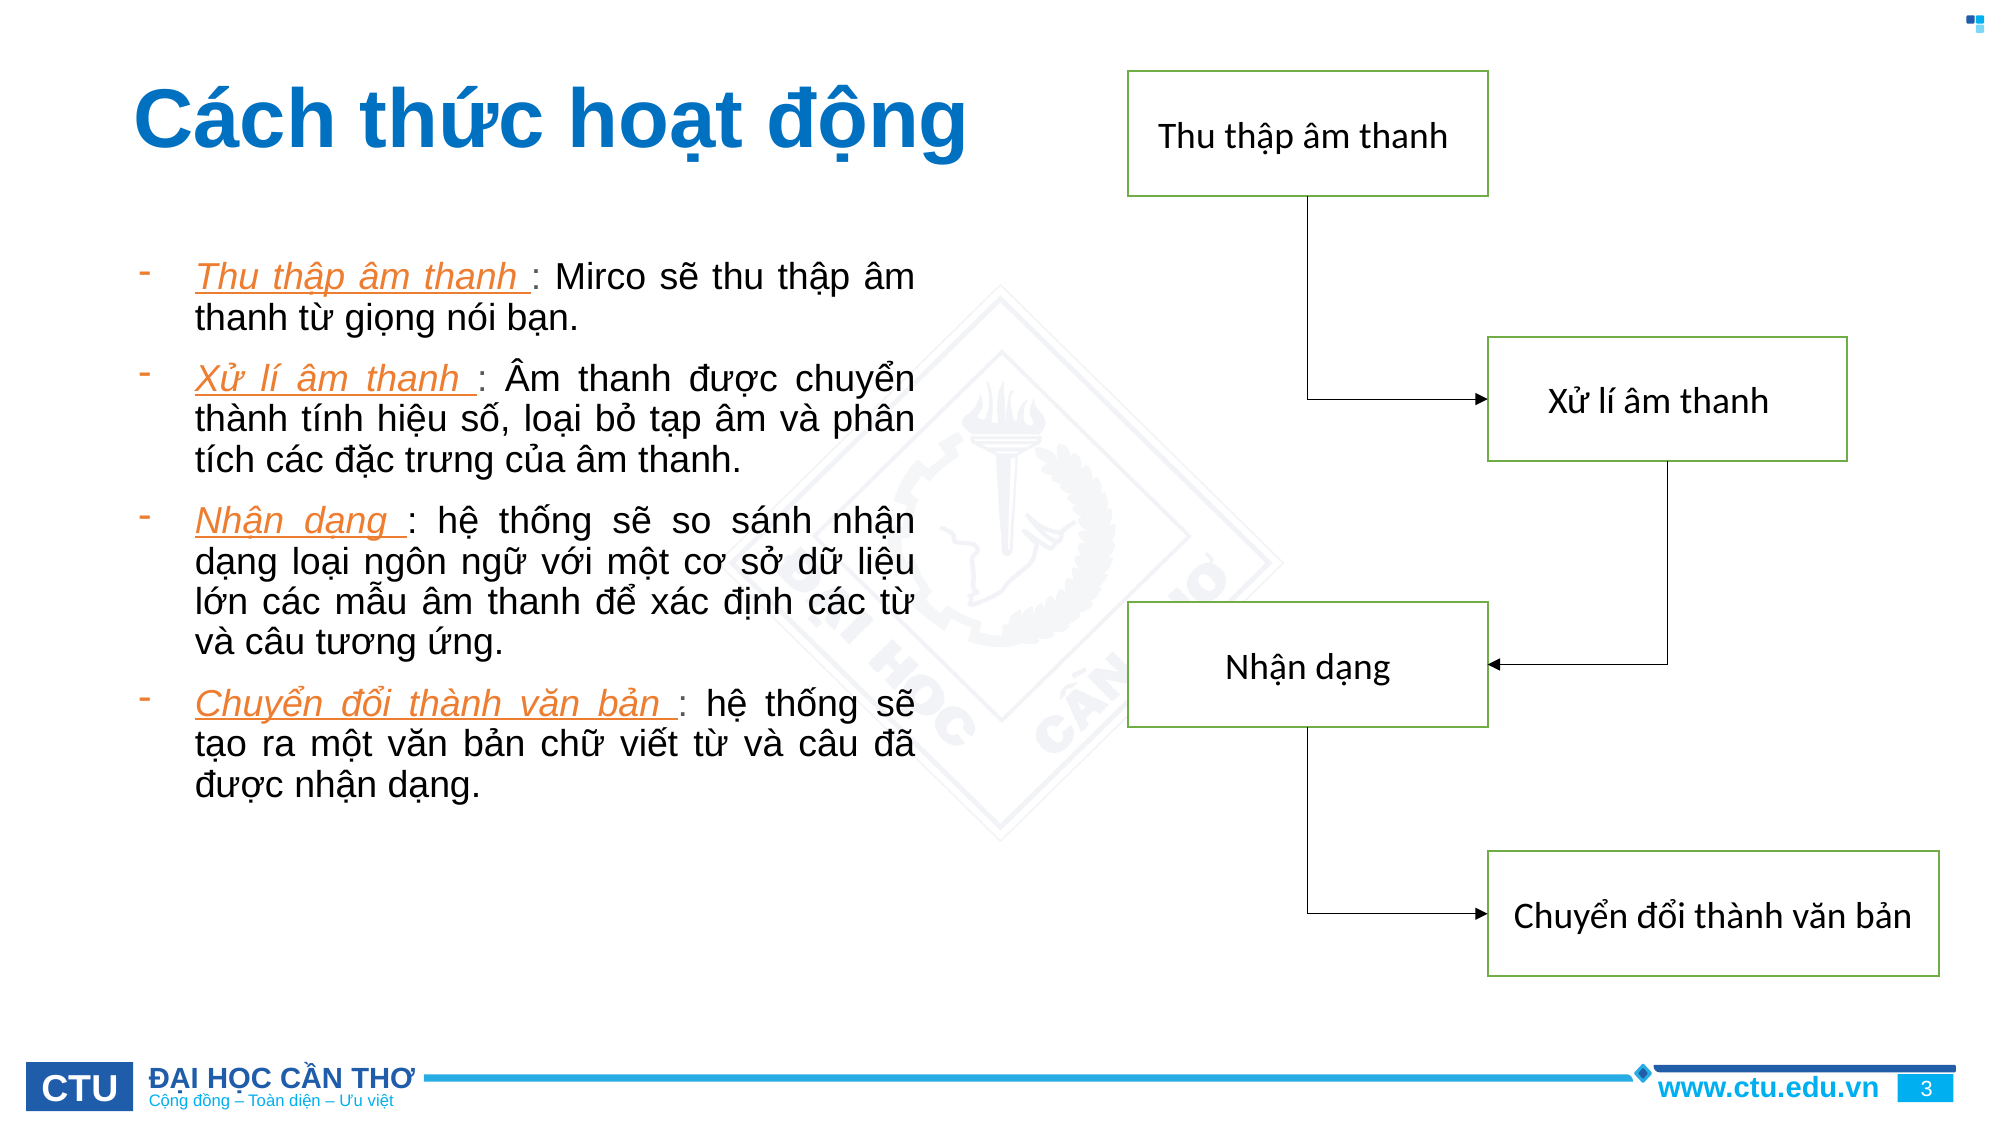

Thu thập âm thanh
# Cách thức hoạt động
Thu thập âm thanh : Mirco sẽ thu thập âm thanh từ giọng nói bạn.
Xử lí âm thanh : Âm thanh được chuyển thành tính hiệu số, loại bỏ tạp âm và phân tích các đặc trưng của âm thanh.
Nhận dạng : hệ thống sẽ so sánh nhận dạng loại ngôn ngữ với một cơ sở dữ liệu lớn các mẫu âm thanh để xác định các từ và câu tương ứng.
Chuyển đổi thành văn bản : hệ thống sẽ tạo ra một văn bản chữ viết từ và câu đã được nhận dạng.
Xử lí âm thanh
Nhận dạng
Chuyển đổi thành văn bản